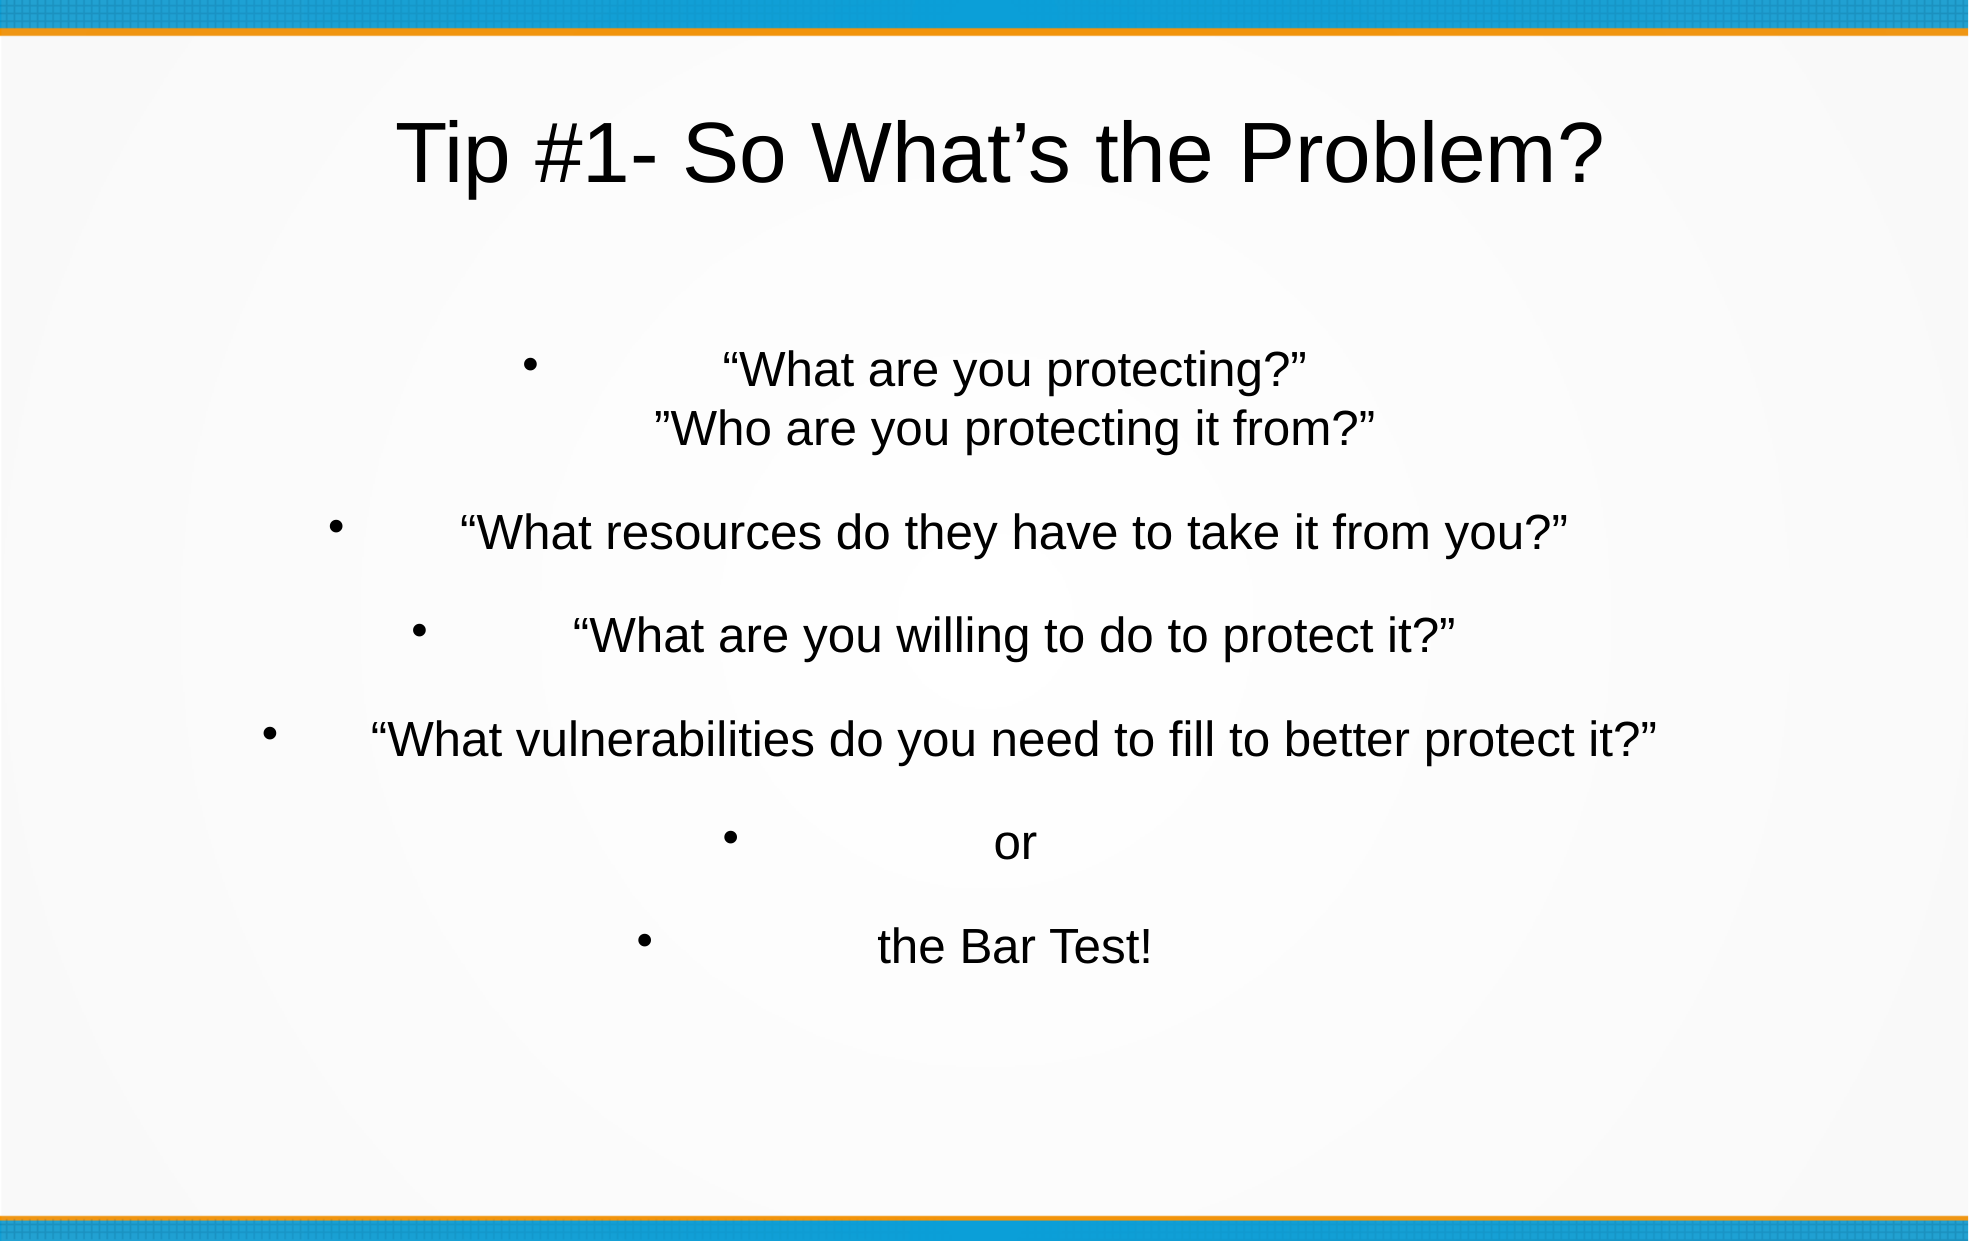

Tip #1- So What’s the Problem?

“What are you protecting?”
”Who are you protecting it from?”
“What resources do they have to take it from you?”
“What are you willing to do to protect it?”
“What vulnerabilities do you need to fill to better protect it?”
or
the Bar Test!